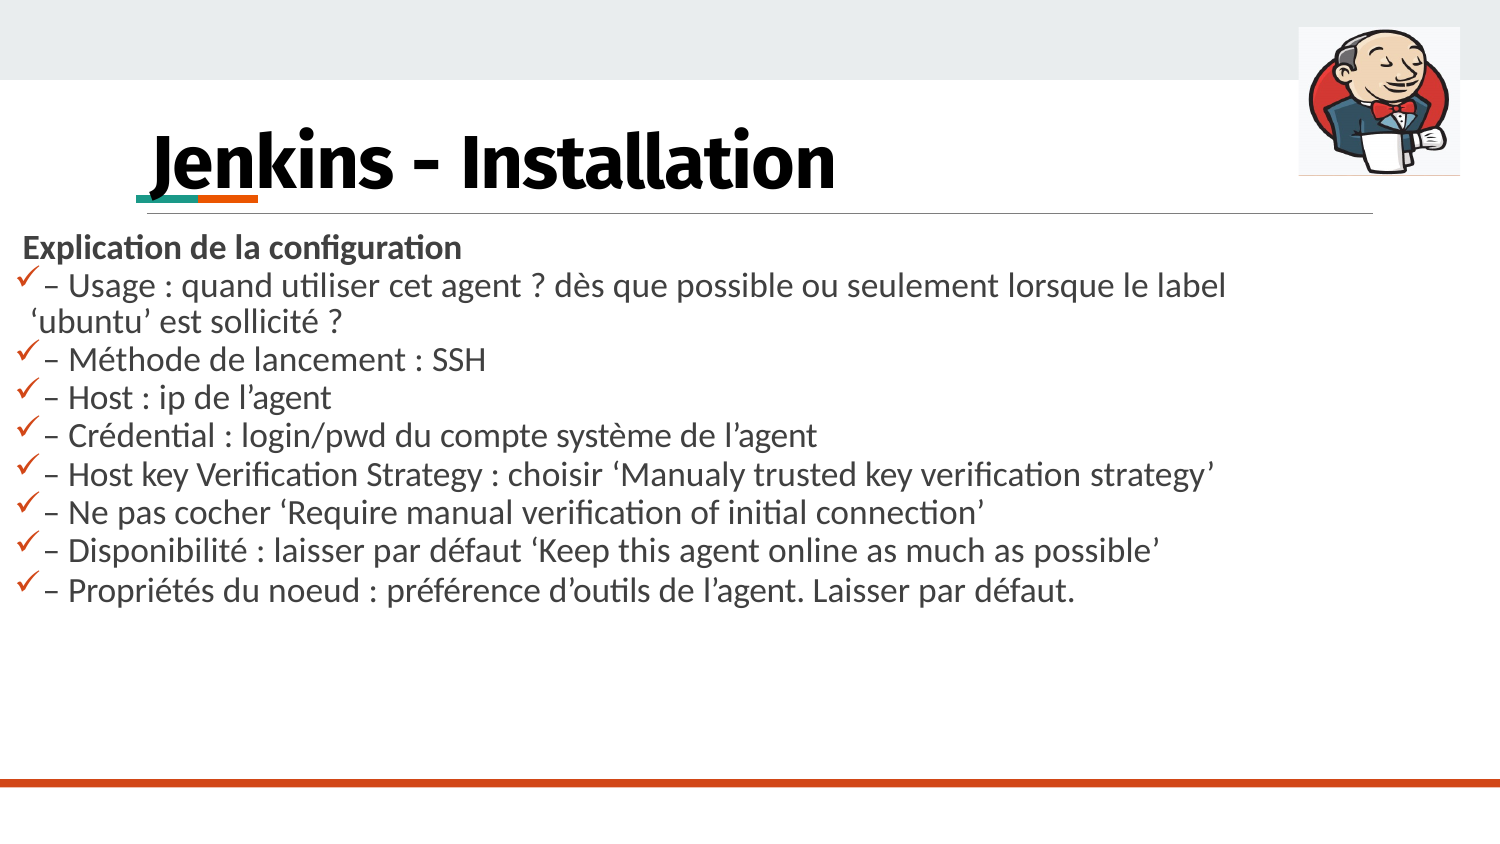

# Jenkins - Installation

Explication de la configuration
– Usage : quand utiliser cet agent ? dès que possible ou seulement lorsque le label
‘ubuntu’ est sollicité ?
– Méthode de lancement : SSH
– Host : ip de l’agent
– Crédential : login/pwd du compte système de l’agent
– Host key Verification Strategy : choisir ‘Manualy trusted key verification strategy’
– Ne pas cocher ‘Require manual verification of initial connection’
– Disponibilité : laisser par défaut ‘Keep this agent online as much as possible’
– Propriétés du noeud : préférence d’outils de l’agent. Laisser par défaut.